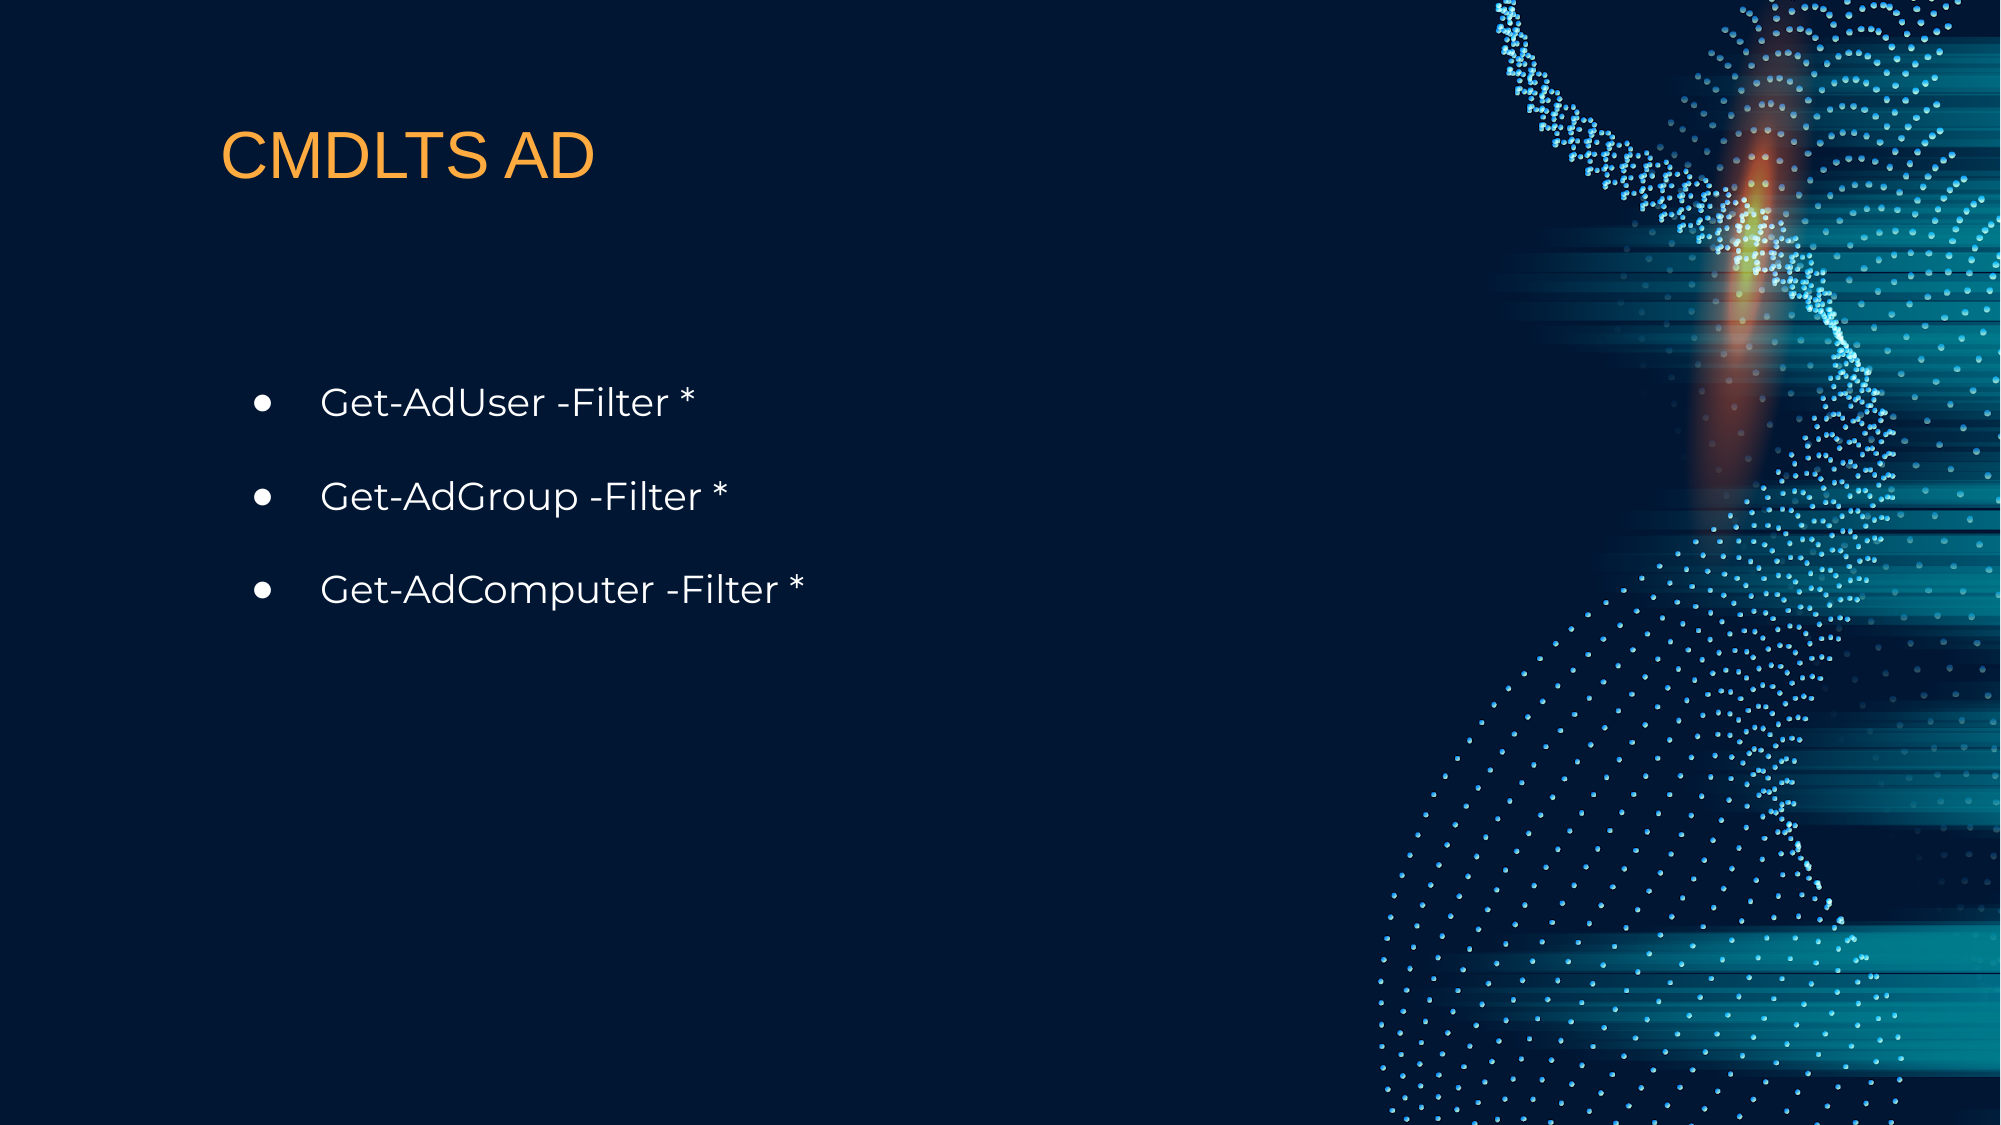

# CMDLTS AD
Get-AdUser -Filter *

Get-AdGroup -Filter *

Get-AdComputer -Filter *